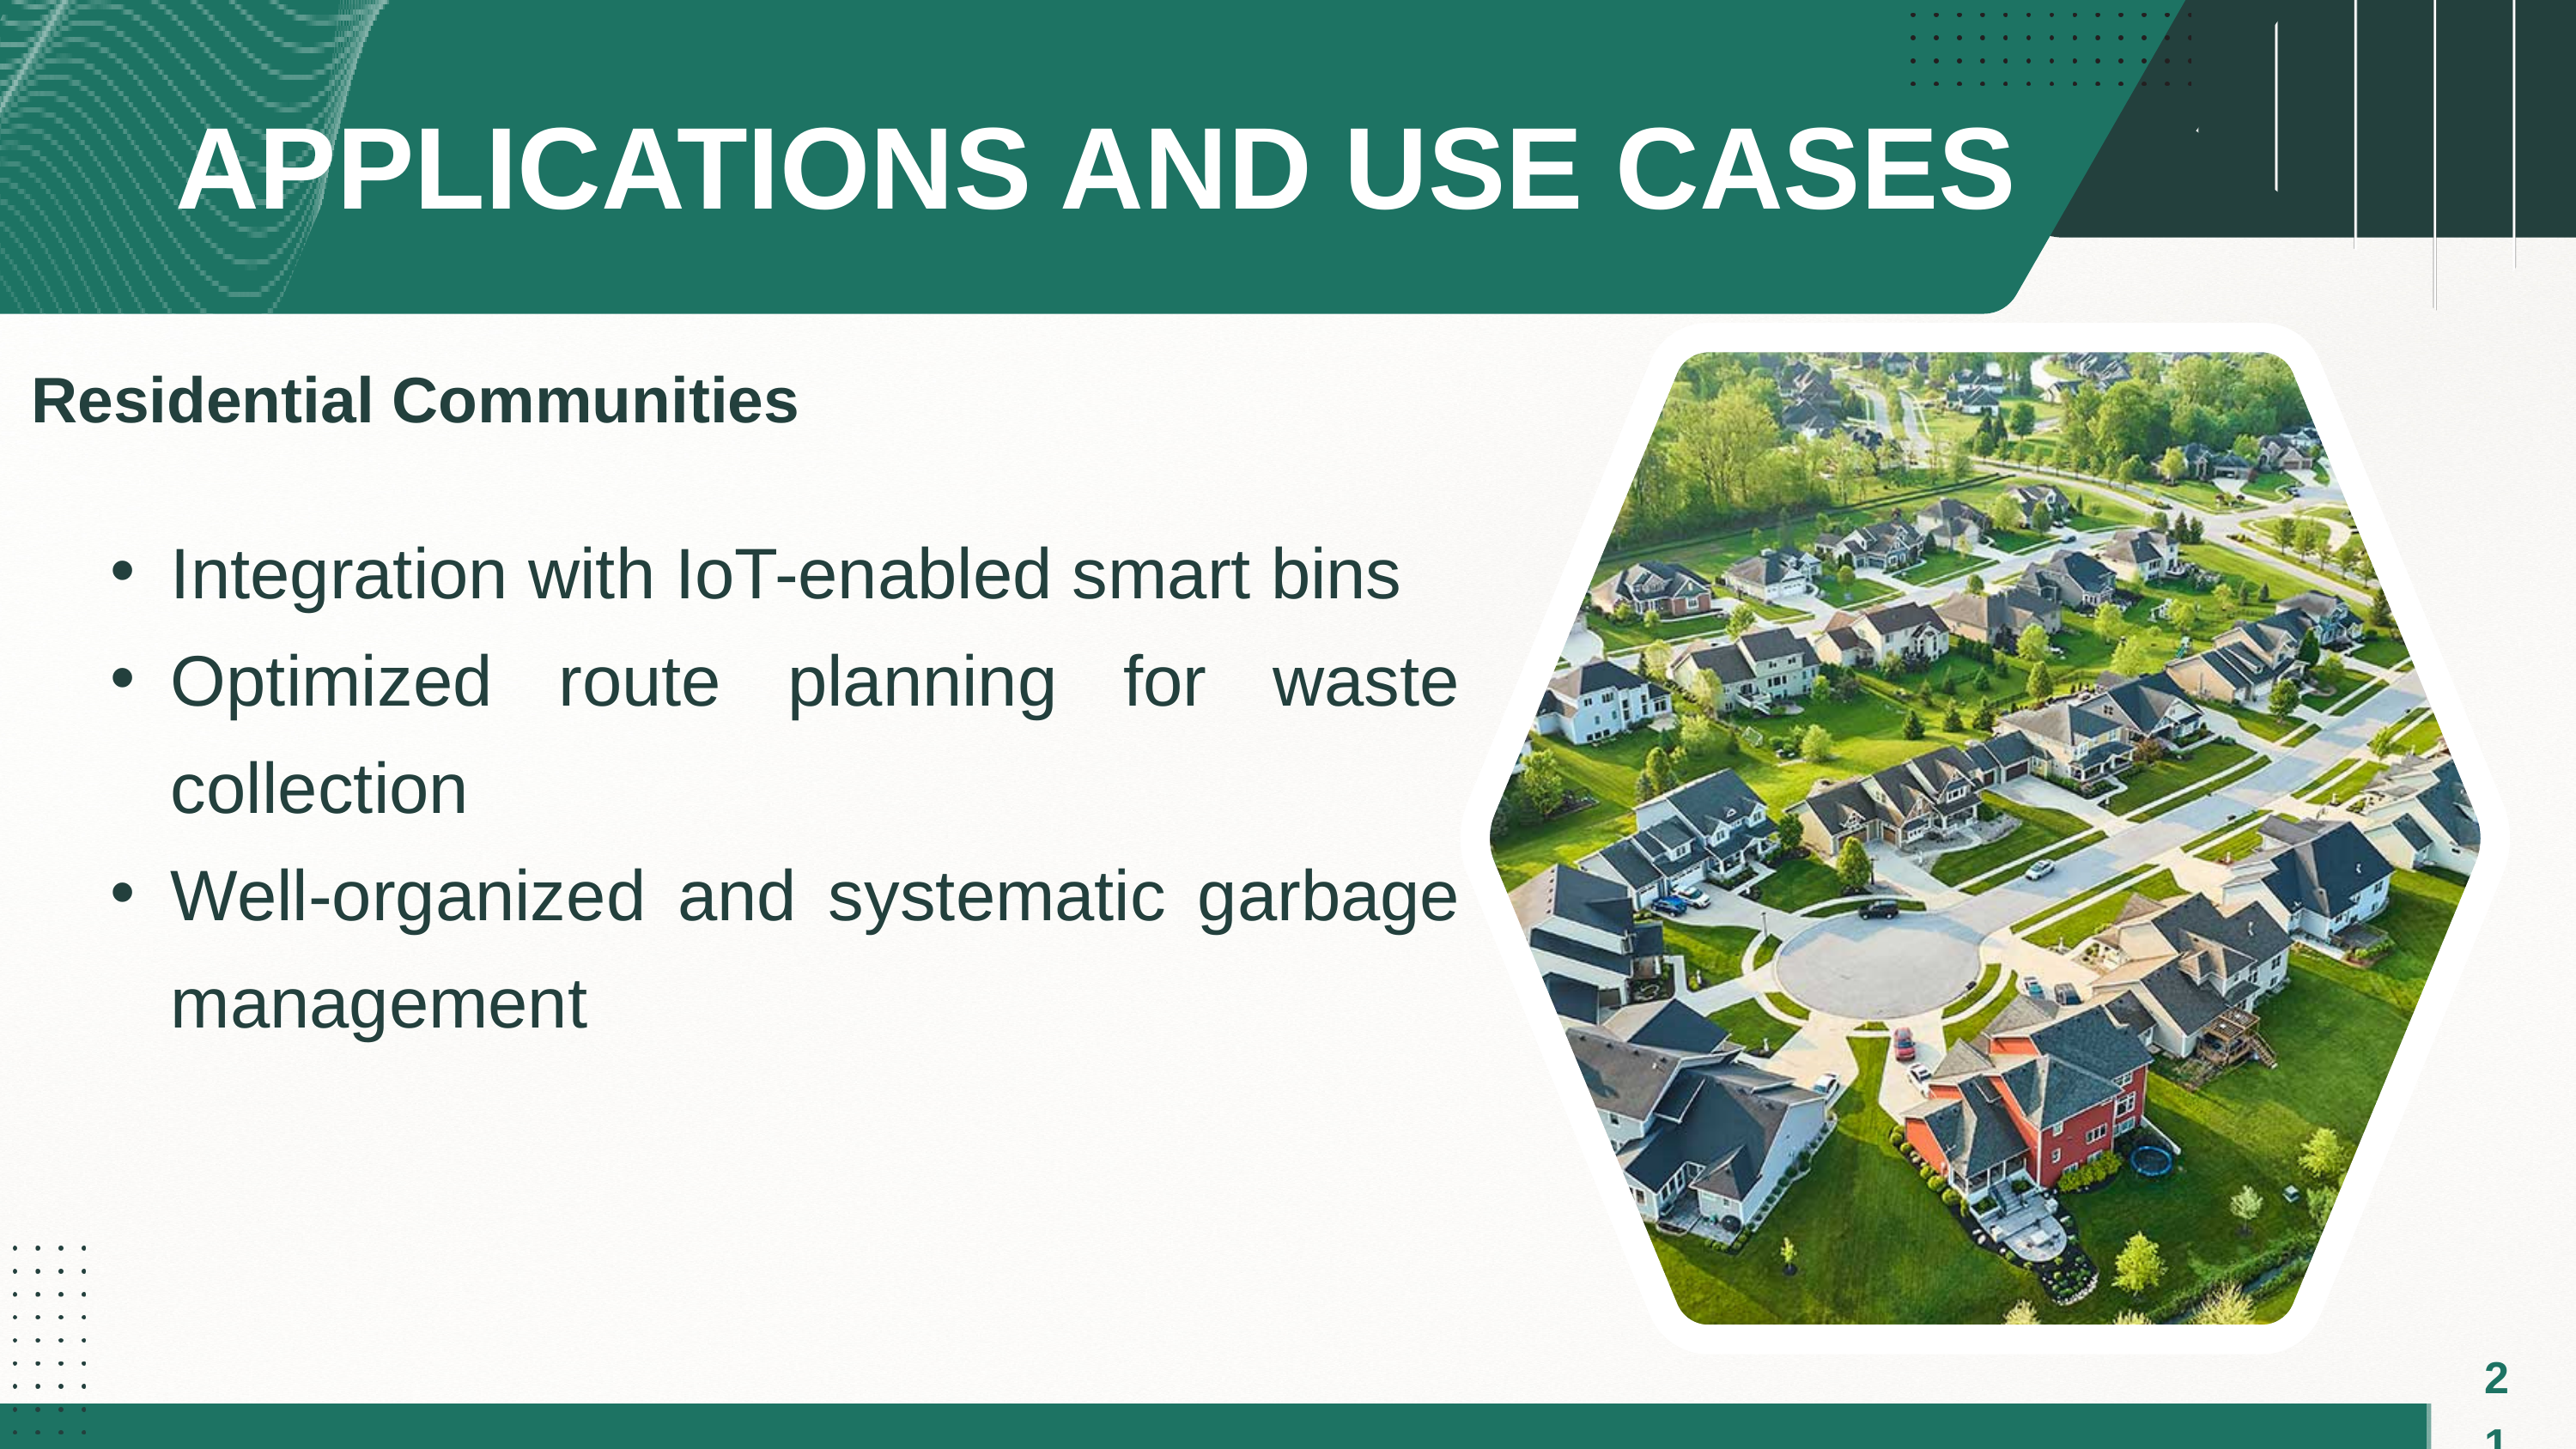

APPLICATIONS AND USE CASES

Residential Communities
Integration with IoT-enabled smart bins
Optimized route planning for waste collection
Well-organized and systematic garbage management

21